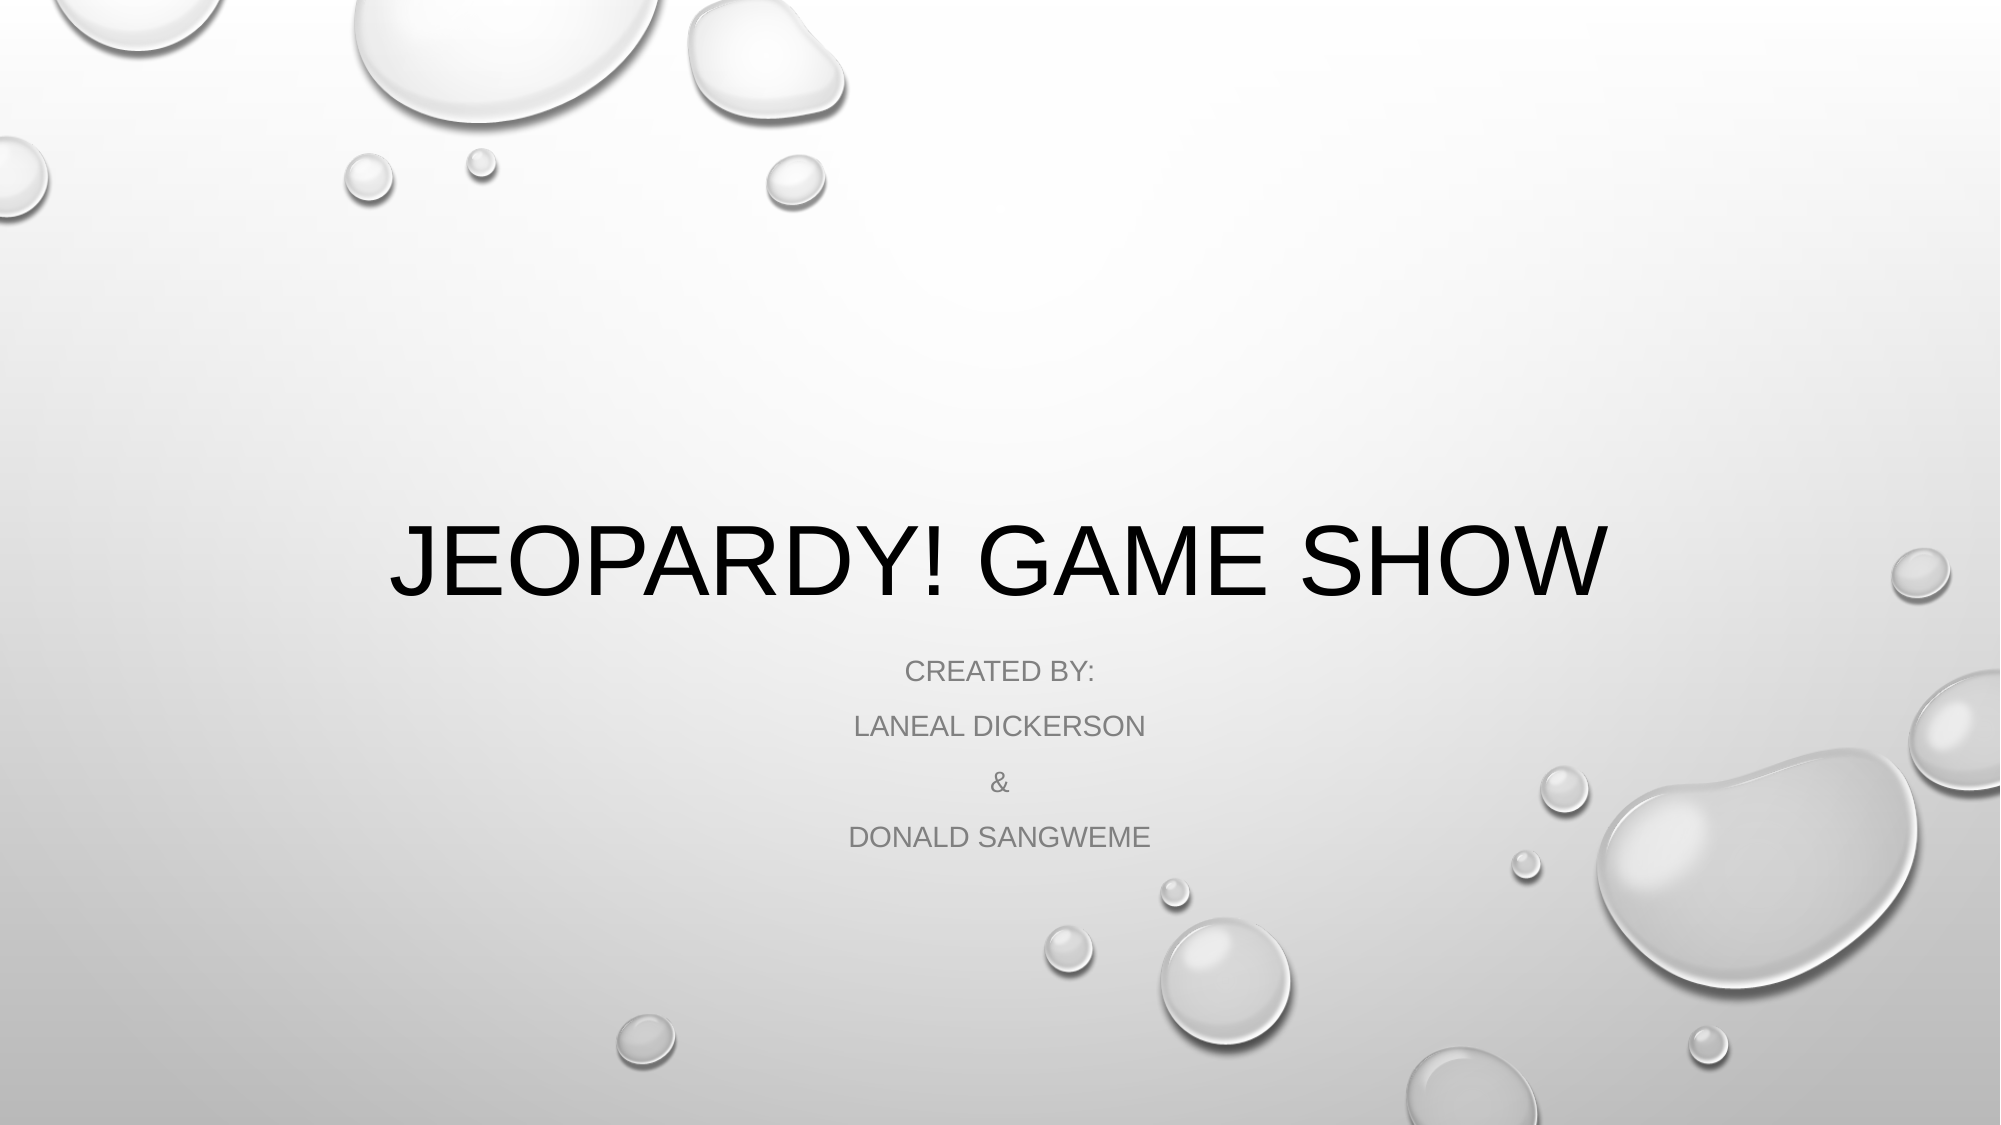

# Jeopardy! Game Show
Created by:
Laneal Dickerson
&
Donald Sangweme